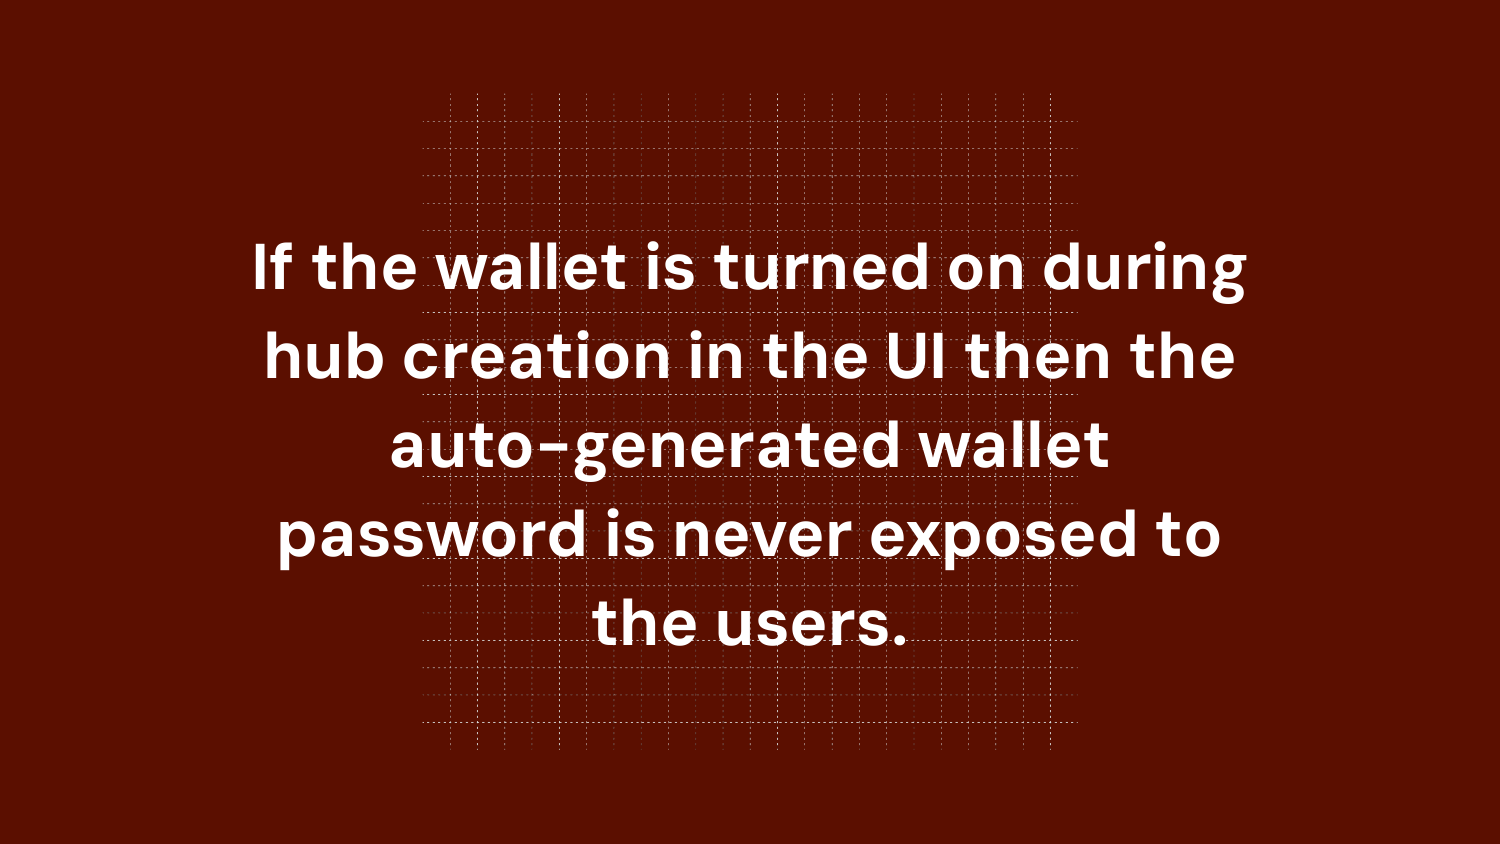

# If the wallet is turned on during hub creation in the UI then the auto-generated wallet password is never exposed to the users.